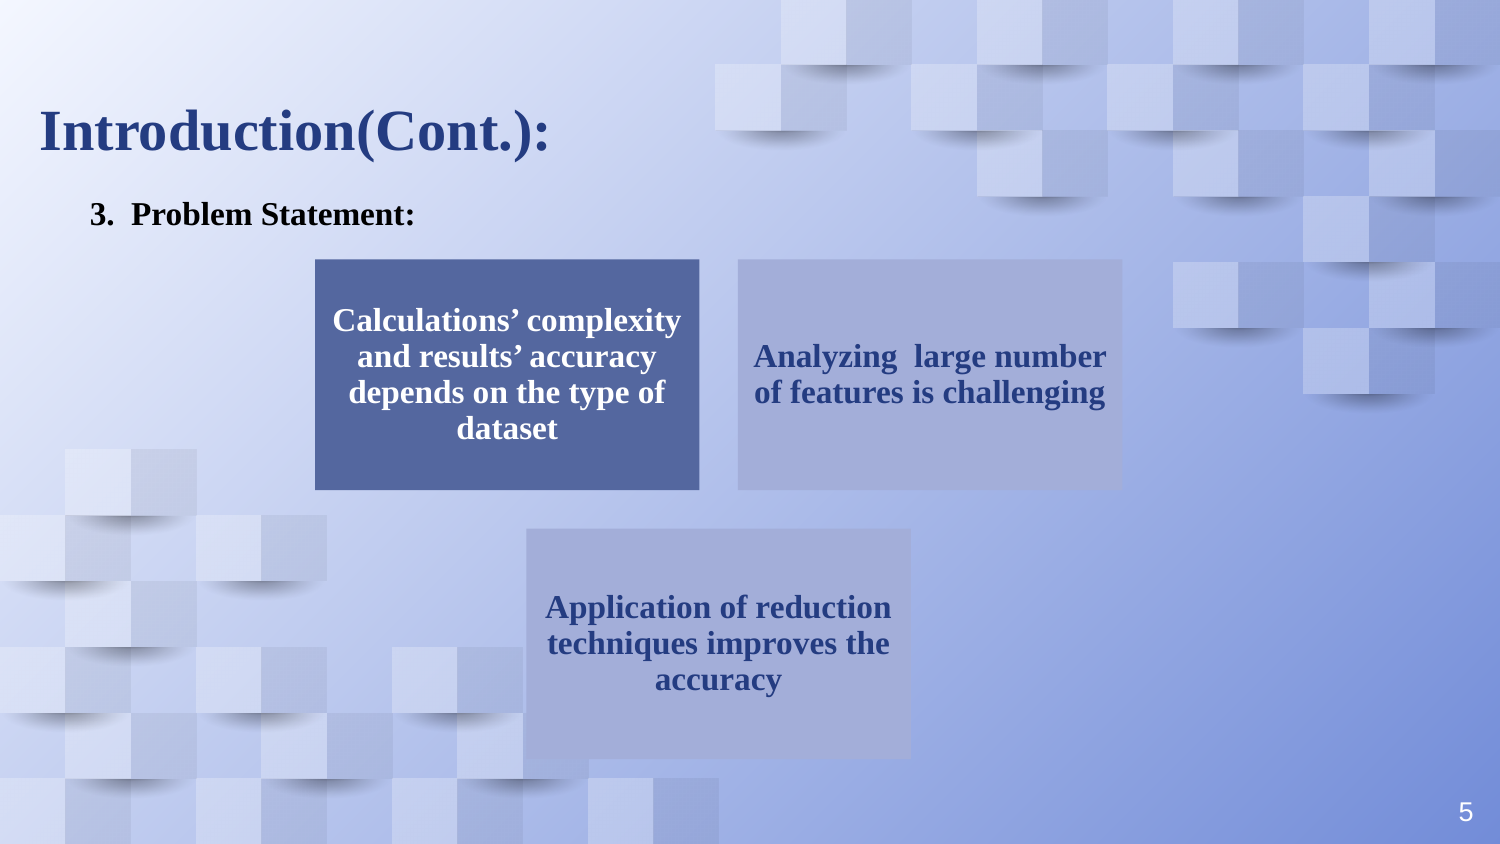

Introduction(Cont.):
3.  Problem Statement:

Calculations’ complexity and results’ accuracy depends on the type of dataset
Analyzing  large number of features is challenging
Application of reduction techniques improves the accuracy
5